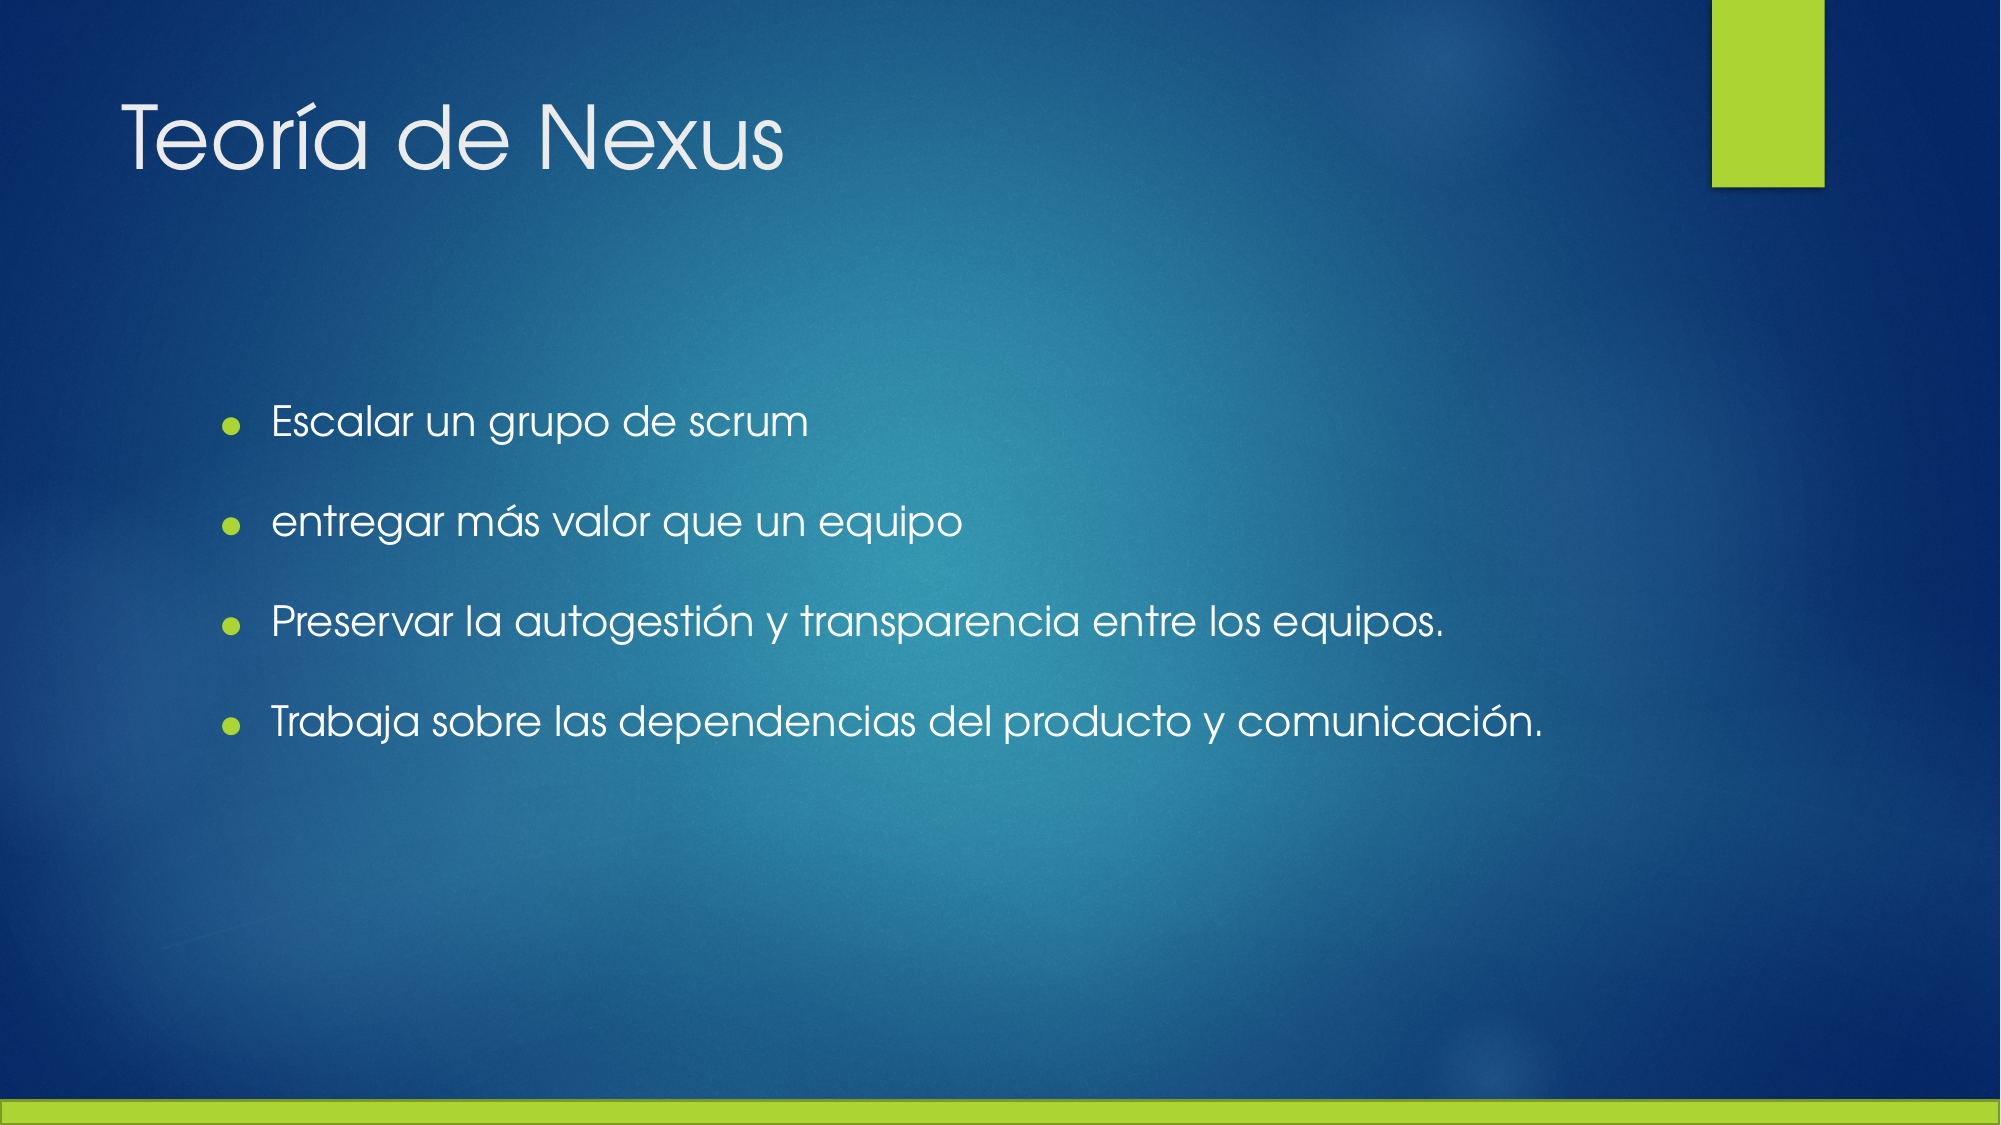

# Teoría de Nexus
Escalar un grupo de scrum
entregar más valor que un equipo
Preservar la autogestión y transparencia entre los equipos.
Trabaja sobre las dependencias del producto y comunicación.